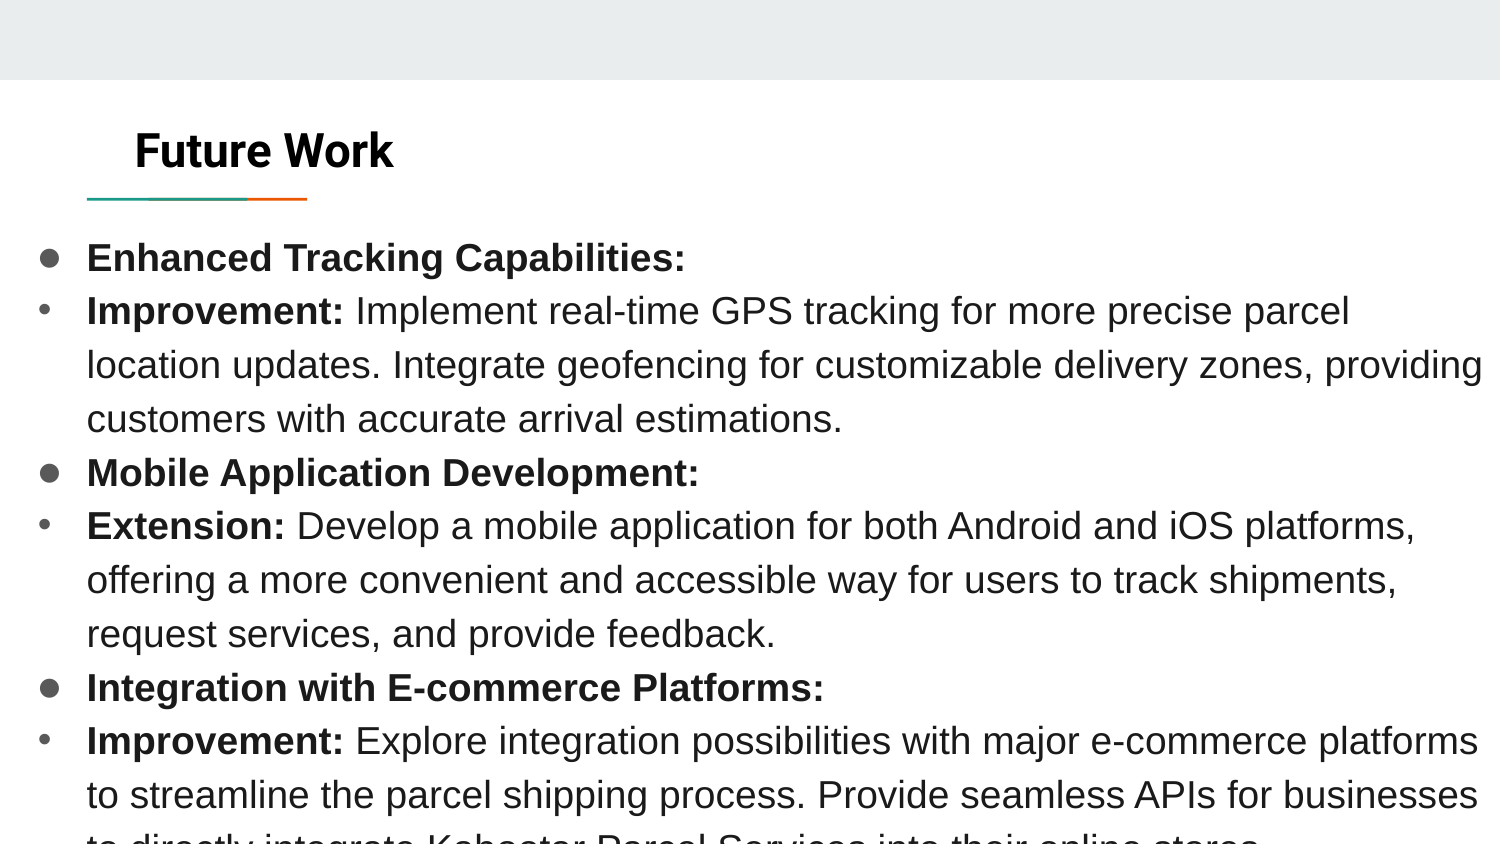

# Future Work

Enhanced Tracking Capabilities:
Improvement: Implement real-time GPS tracking for more precise parcel location updates. Integrate geofencing for customizable delivery zones, providing customers with accurate arrival estimations.
Mobile Application Development:
Extension: Develop a mobile application for both Android and iOS platforms, offering a more convenient and accessible way for users to track shipments, request services, and provide feedback.
Integration with E-commerce Platforms:
Improvement: Explore integration possibilities with major e-commerce platforms to streamline the parcel shipping process. Provide seamless APIs for businesses to directly integrate Kabootar Parcel Services into their online stores.